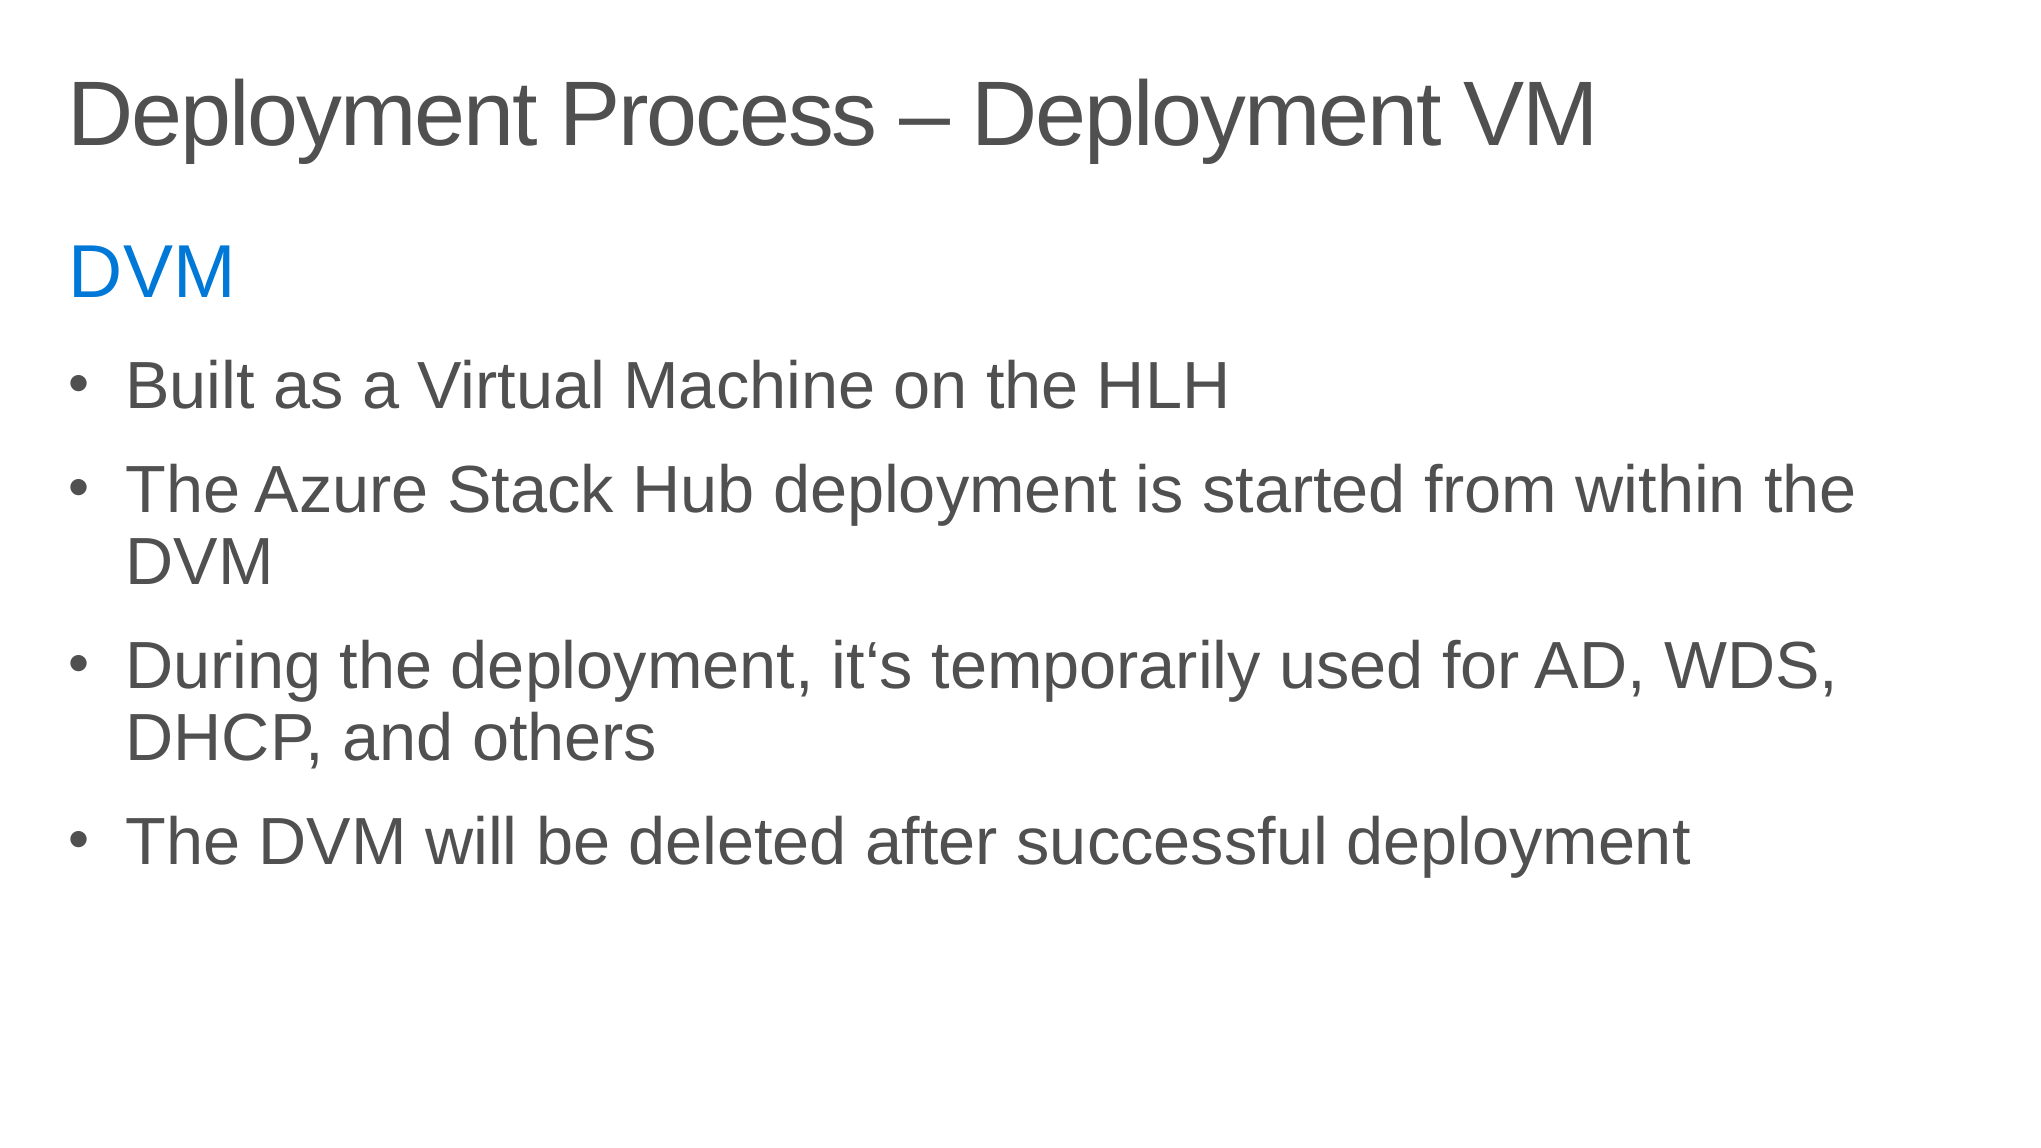

Deployment Process – Deployment VM
DVM
Built as a Virtual Machine on the HLH
The Azure Stack Hub deployment is started from within the DVM
During the deployment, it‘s temporarily used for AD, WDS, DHCP, and others
The DVM will be deleted after successful deployment